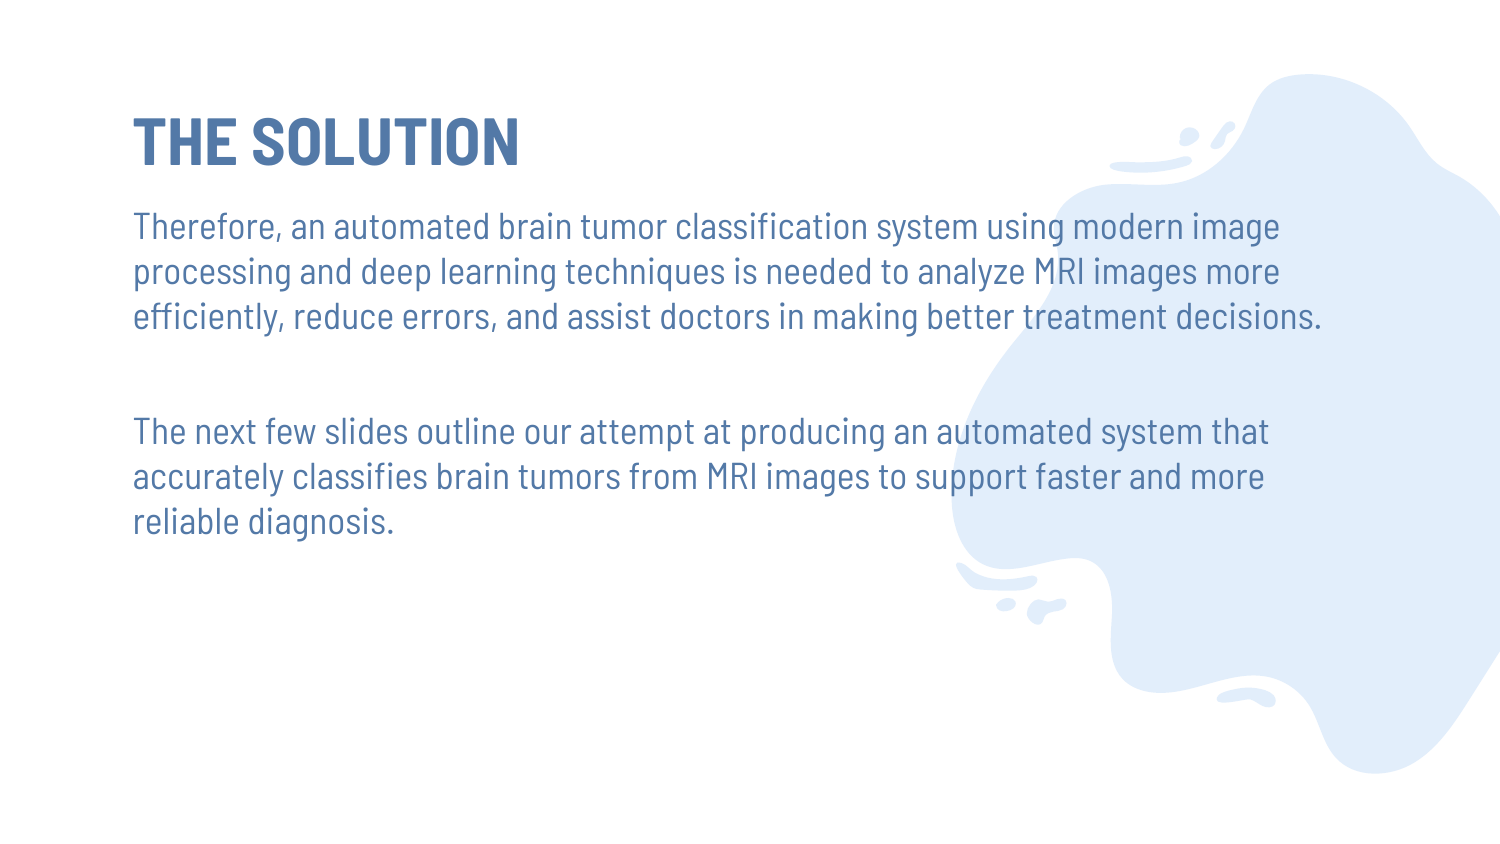

# THE SOLUTION
Therefore, an automated brain tumor classification system using modern image processing and deep learning techniques is needed to analyze MRI images more efficiently, reduce errors, and assist doctors in making better treatment decisions.

The next few slides outline our attempt at producing an automated system that accurately classifies brain tumors from MRI images to support faster and more reliable diagnosis.